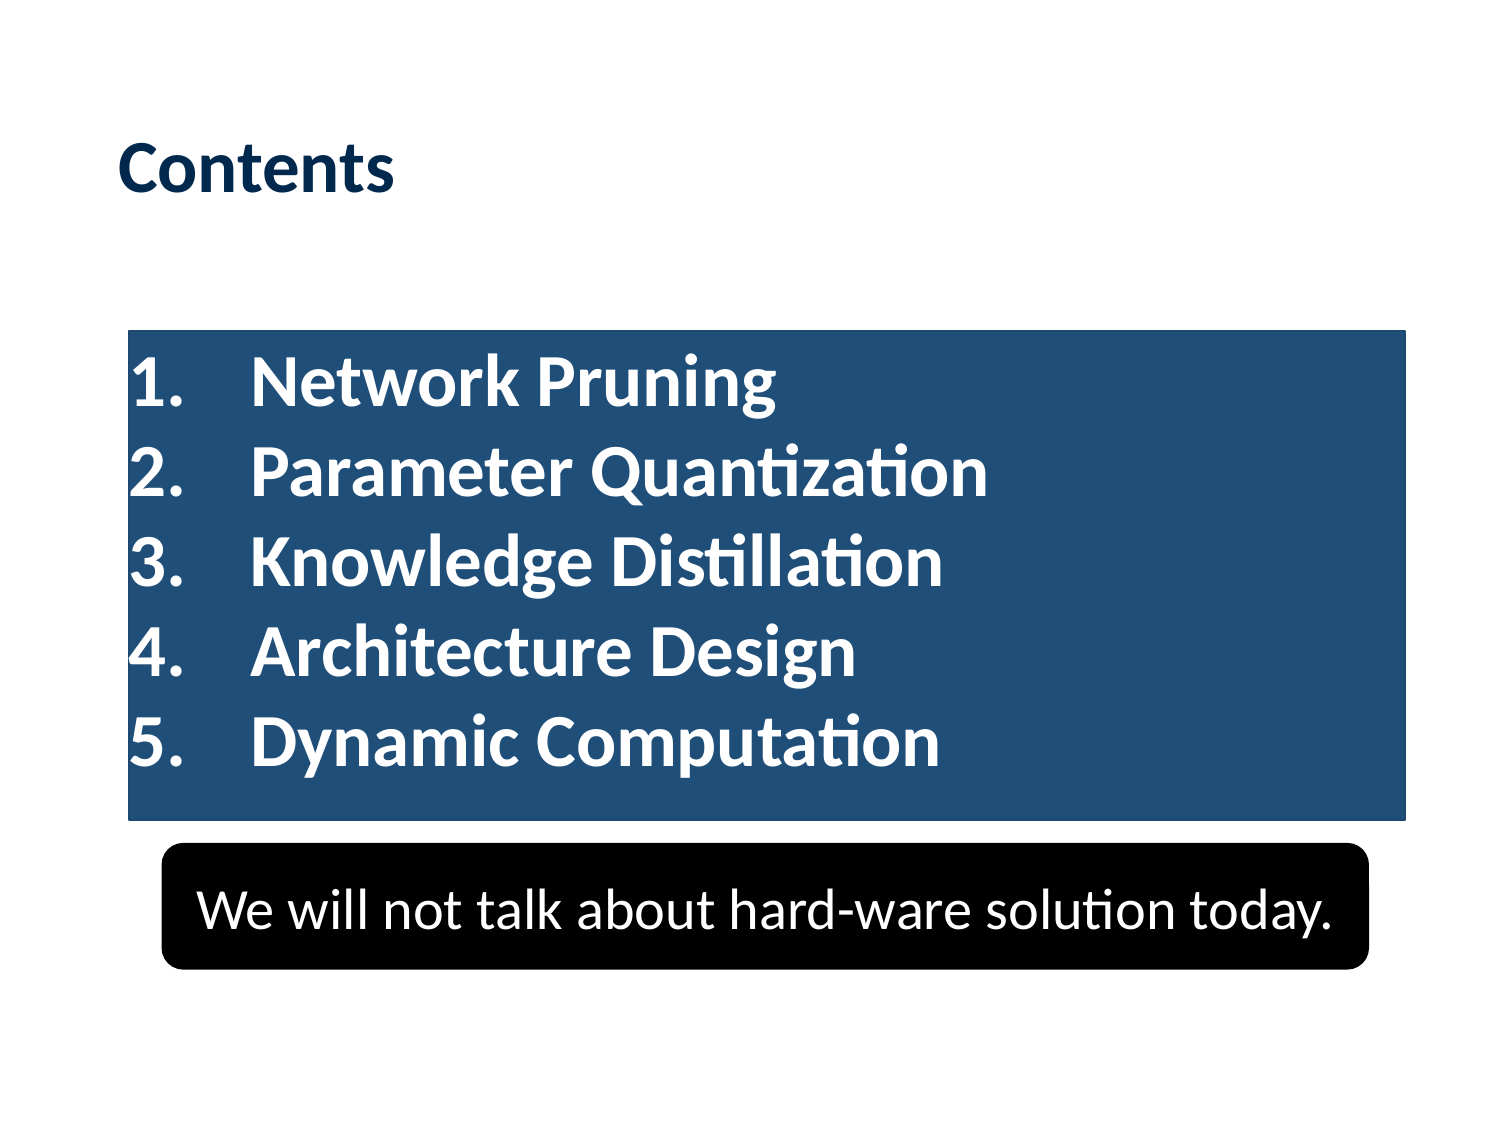

# Contents
Network Pruning
Parameter Quantization
Knowledge Distillation
Architecture Design
Dynamic Computation

We will not talk about hard-ware solution today.
3